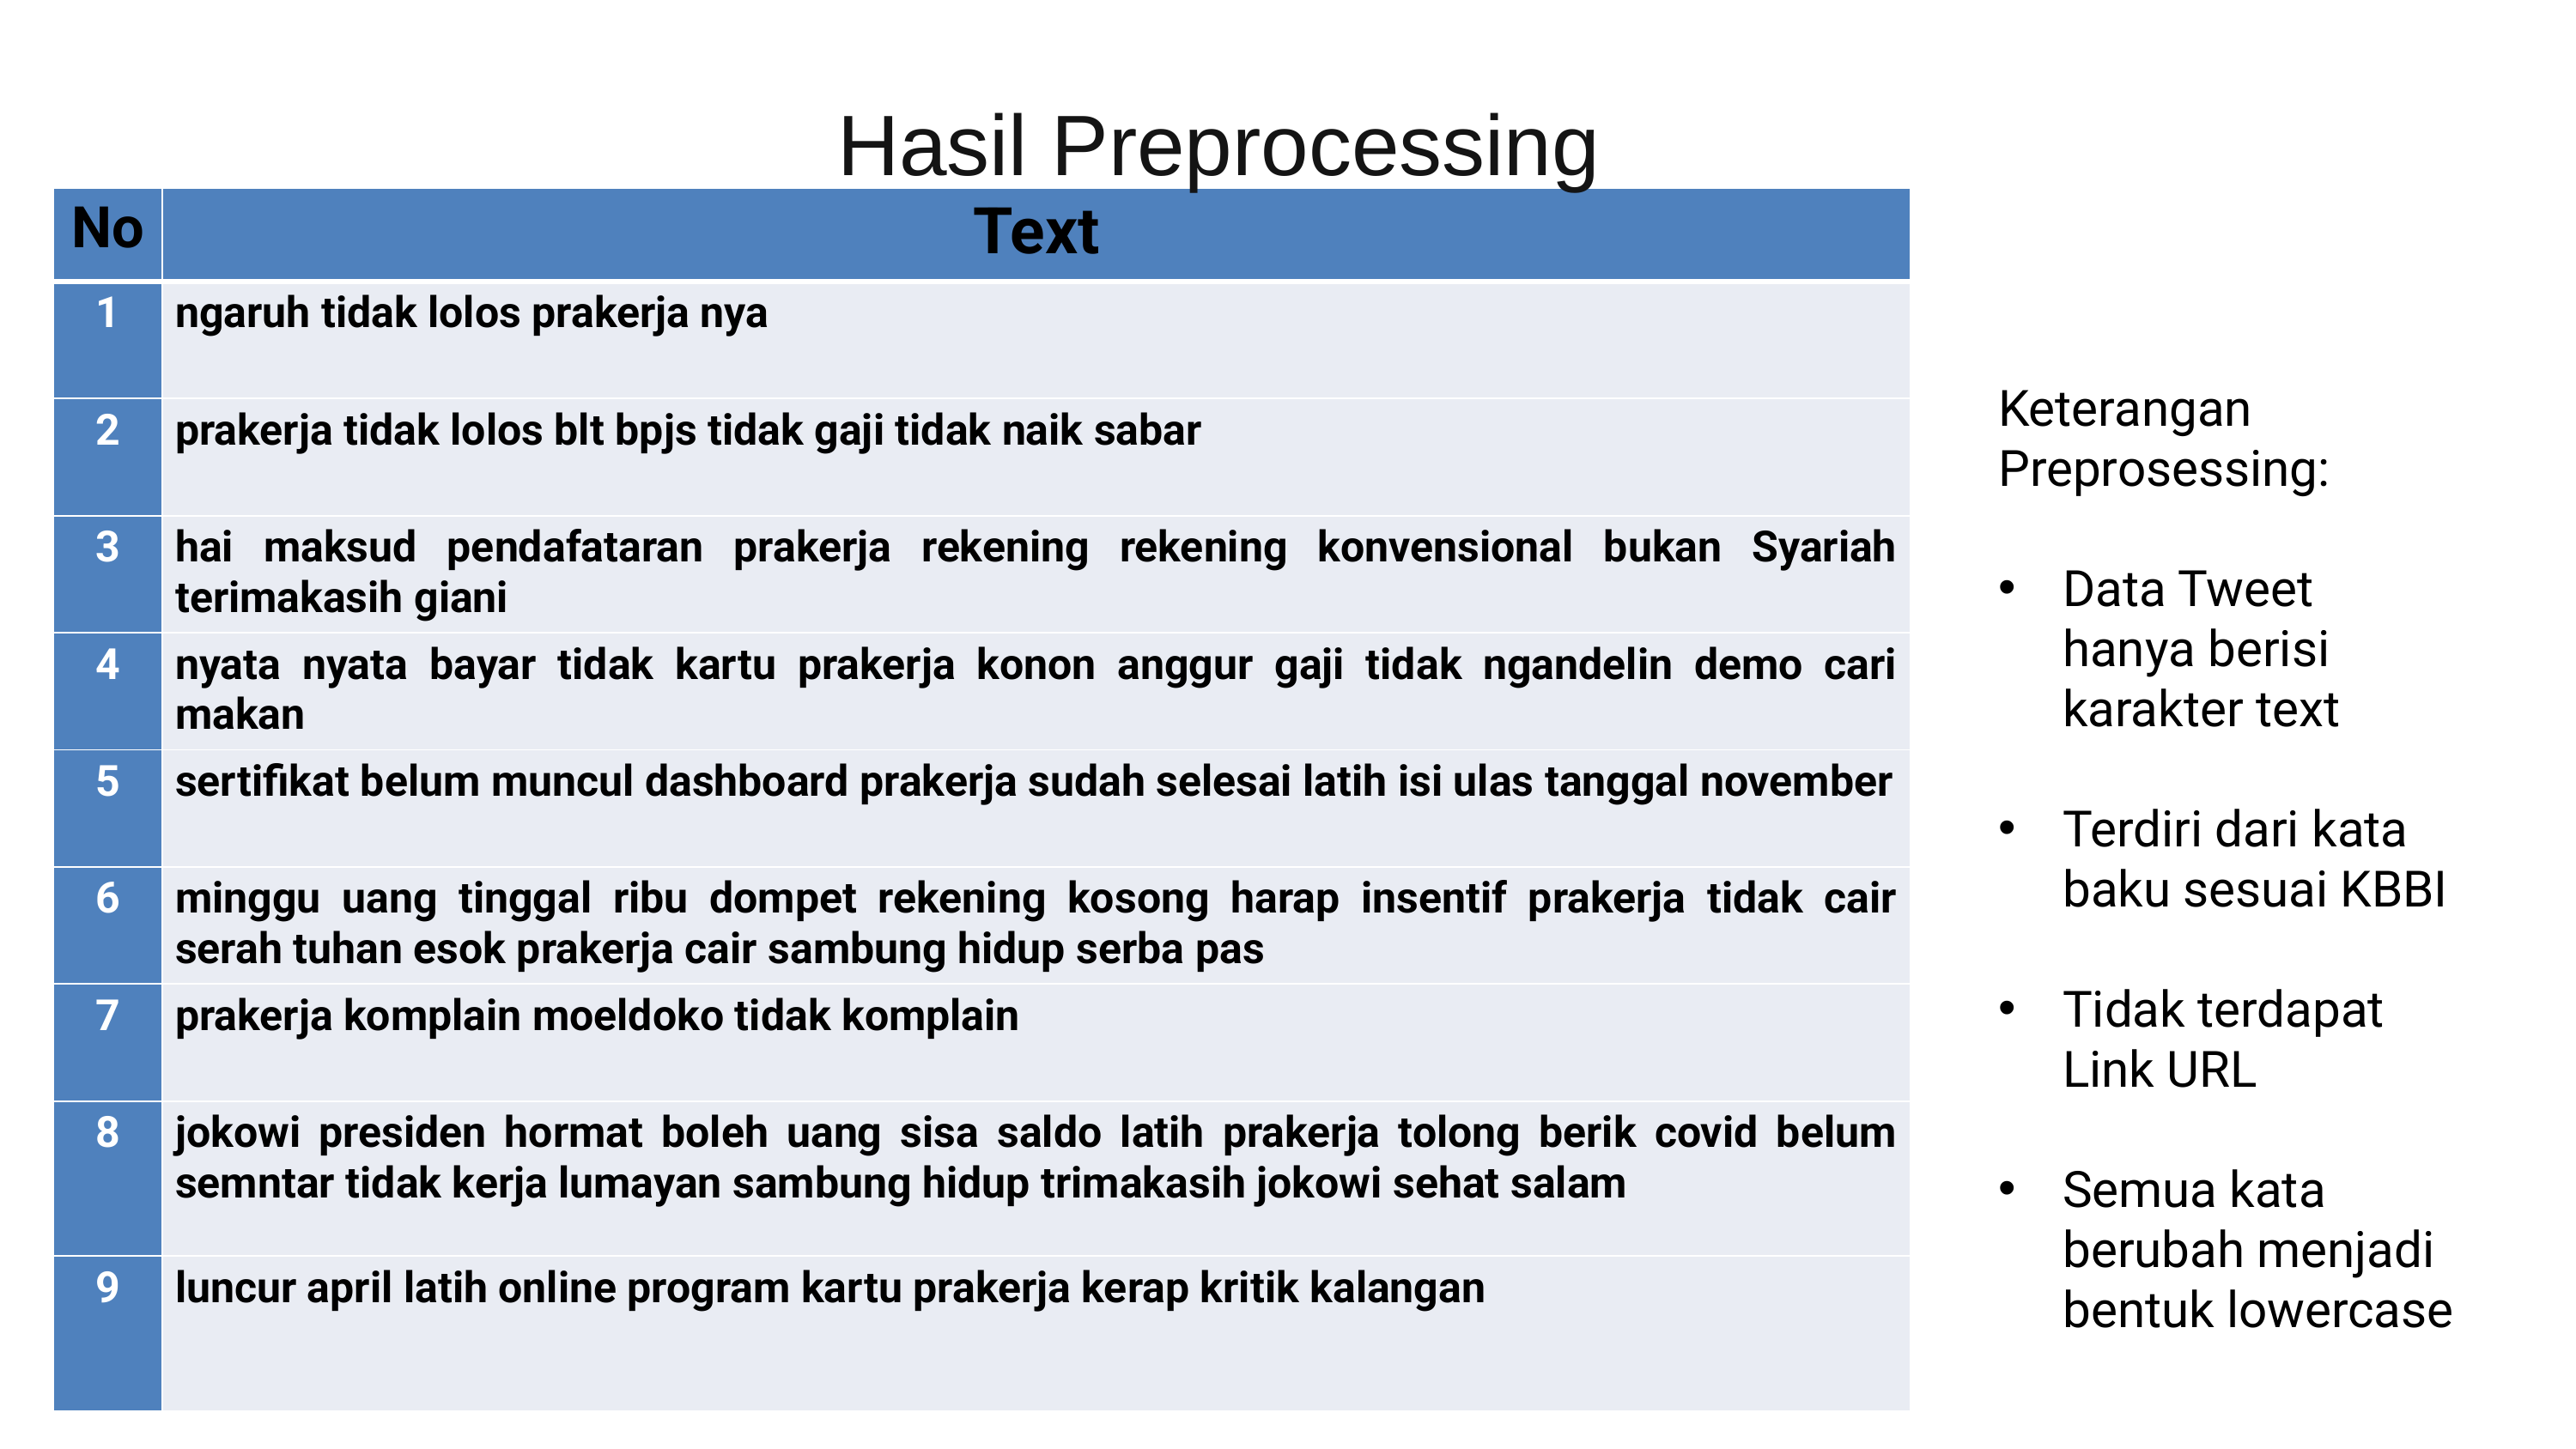

Hasil Preprocessing
| No | Text |
| --- | --- |
| 1 | ngaruh tidak lolos prakerja nya |
| 2 | prakerja tidak lolos blt bpjs tidak gaji tidak naik sabar |
| 3 | hai maksud pendafataran prakerja rekening rekening konvensional bukan Syariah terimakasih giani |
| 4 | nyata nyata bayar tidak kartu prakerja konon anggur gaji tidak ngandelin demo cari makan |
| 5 | sertifikat belum muncul dashboard prakerja sudah selesai latih isi ulas tanggal november |
| 6 | minggu uang tinggal ribu dompet rekening kosong harap insentif prakerja tidak cair serah tuhan esok prakerja cair sambung hidup serba pas |
| 7 | prakerja komplain moeldoko tidak komplain |
| 8 | jokowi presiden hormat boleh uang sisa saldo latih prakerja tolong berik covid belum semntar tidak kerja lumayan sambung hidup trimakasih jokowi sehat salam |
| 9 | luncur april latih online program kartu prakerja kerap kritik kalangan |
Keterangan Preprosessing:

Data Tweet hanya berisi karakter text

Terdiri dari kata baku sesuai KBBI

Tidak terdapat Link URL

Semua kata berubah menjadi bentuk lowercase